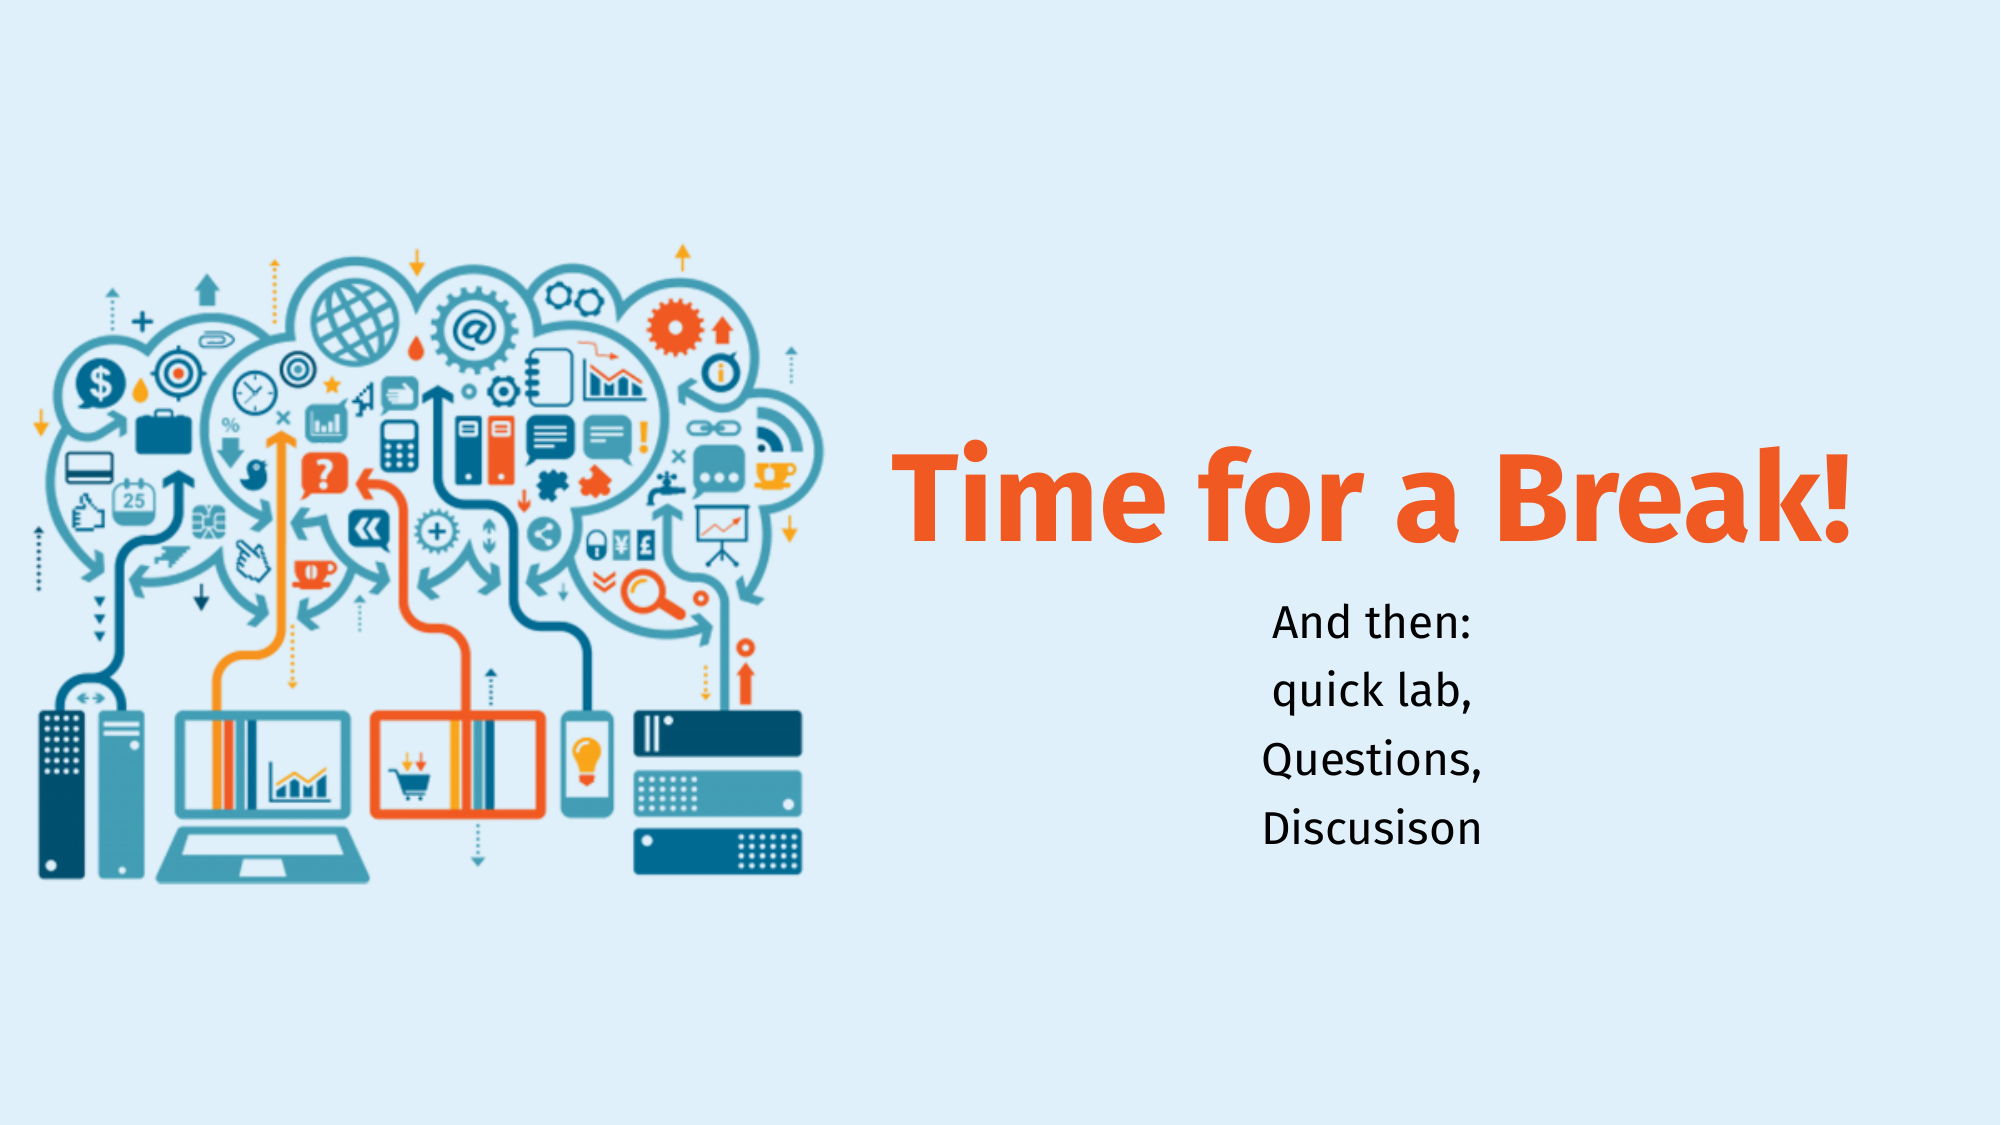

# Time for a Break!
And then:
quick lab,
Questions,
Discusison